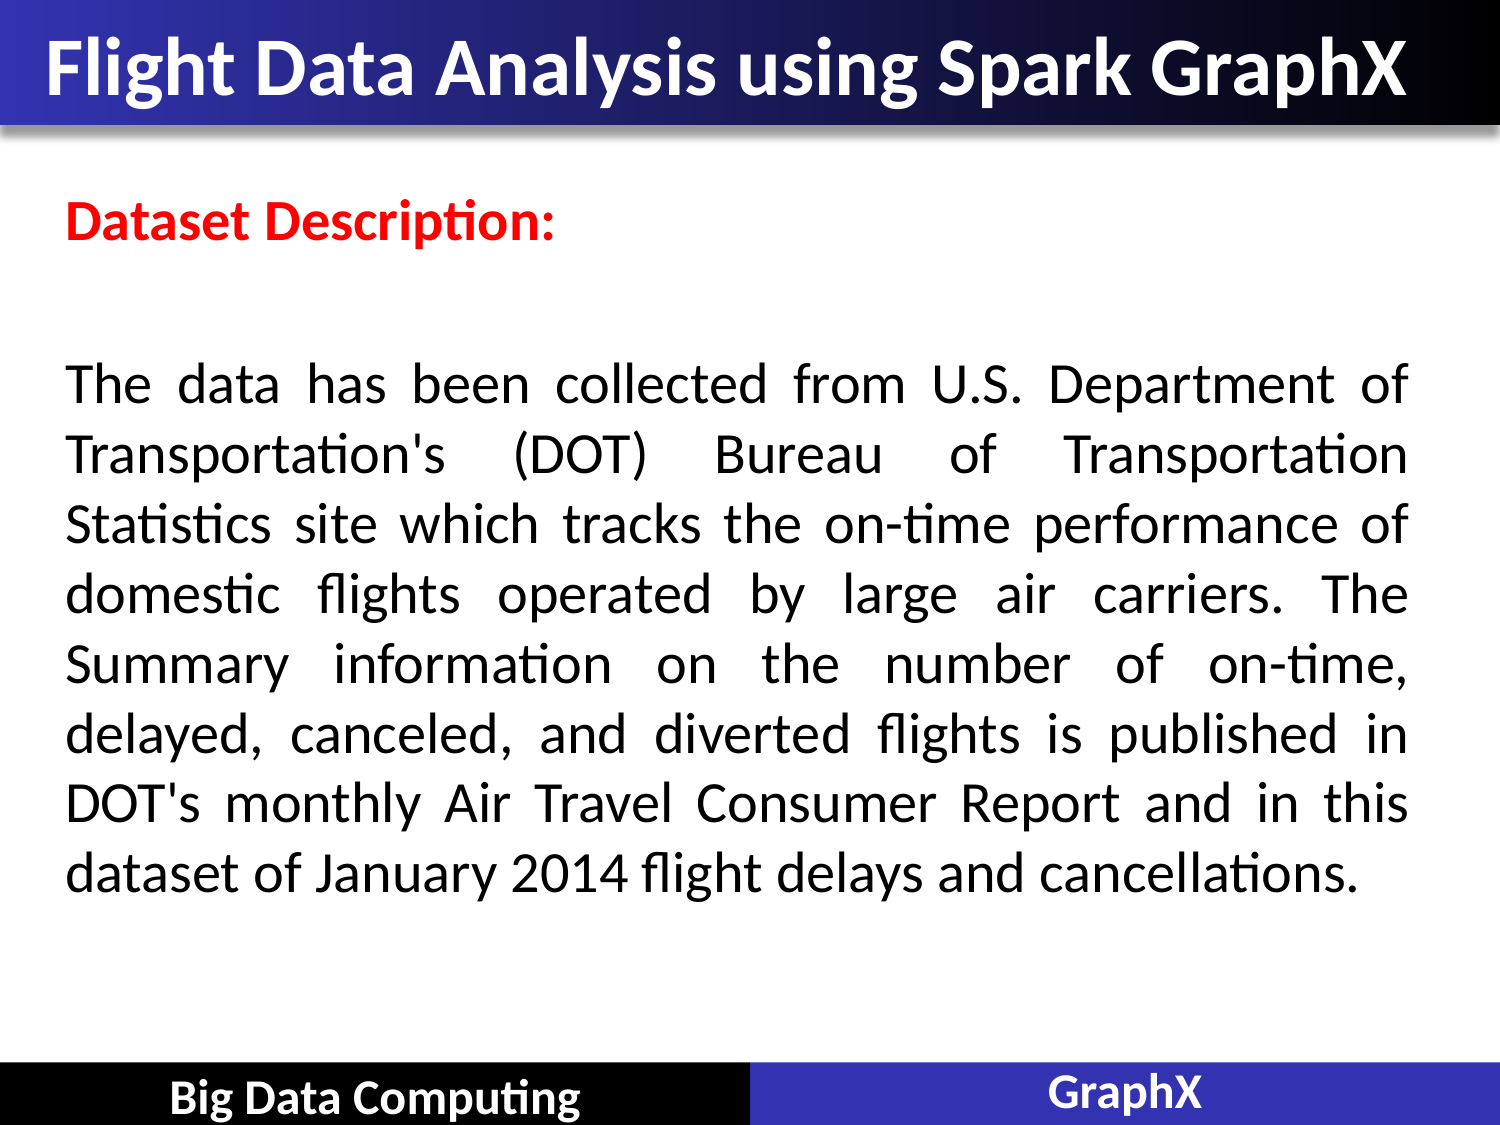

# Flight Data Analysis using Spark GraphX
Dataset Description:

The data has been collected from U.S. Department of Transportation's (DOT) Bureau of Transportation Statistics site which tracks the on-time performance of domestic flights operated by large air carriers. The Summary information on the number of on-time, delayed, canceled, and diverted flights is published in DOT's monthly Air Travel Consumer Report and in this dataset of January 2014 flight delays and cancellations.
GraphX
Big Data Computing